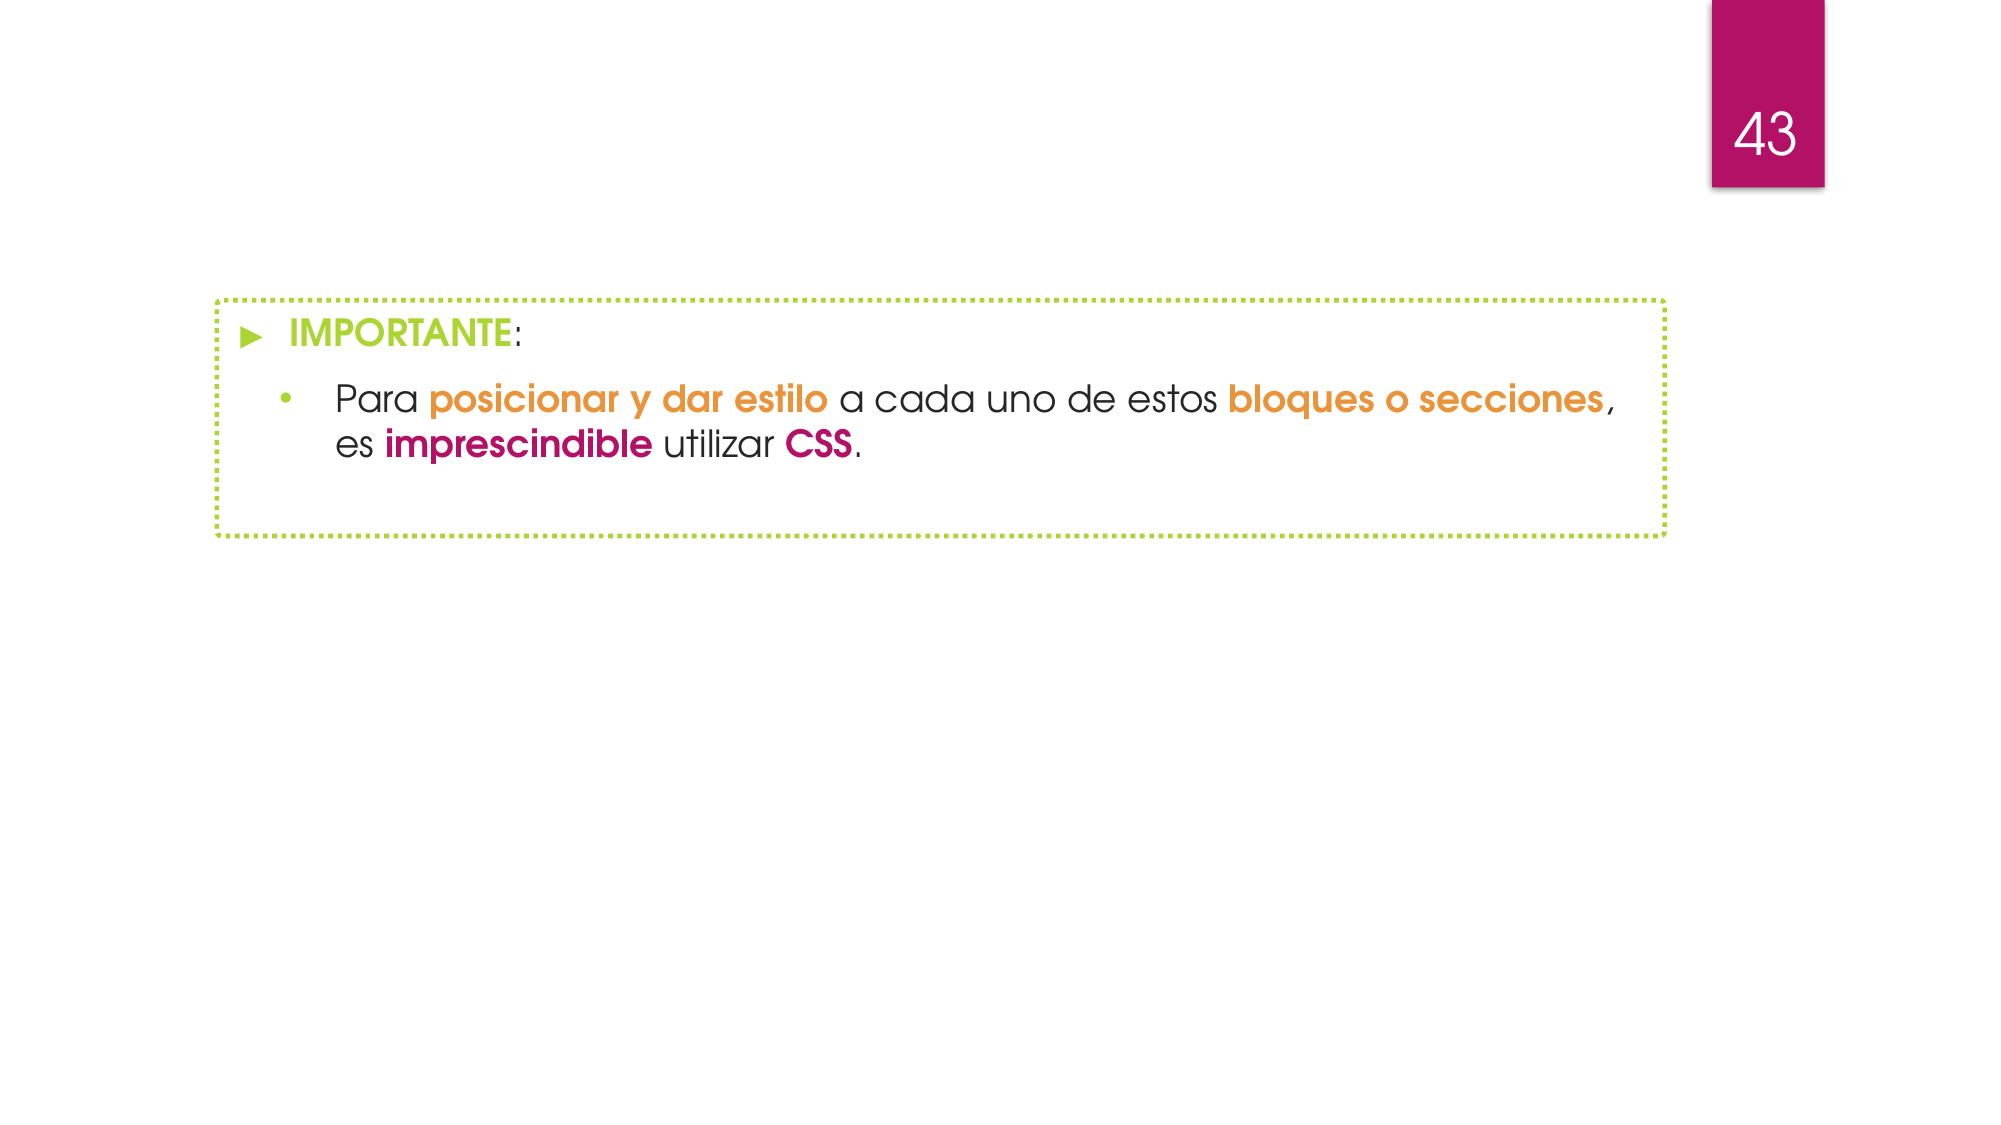

43
IMPORTANTE:
Para posicionar y dar estilo a cada uno de estos bloques o secciones, es imprescindible utilizar CSS.